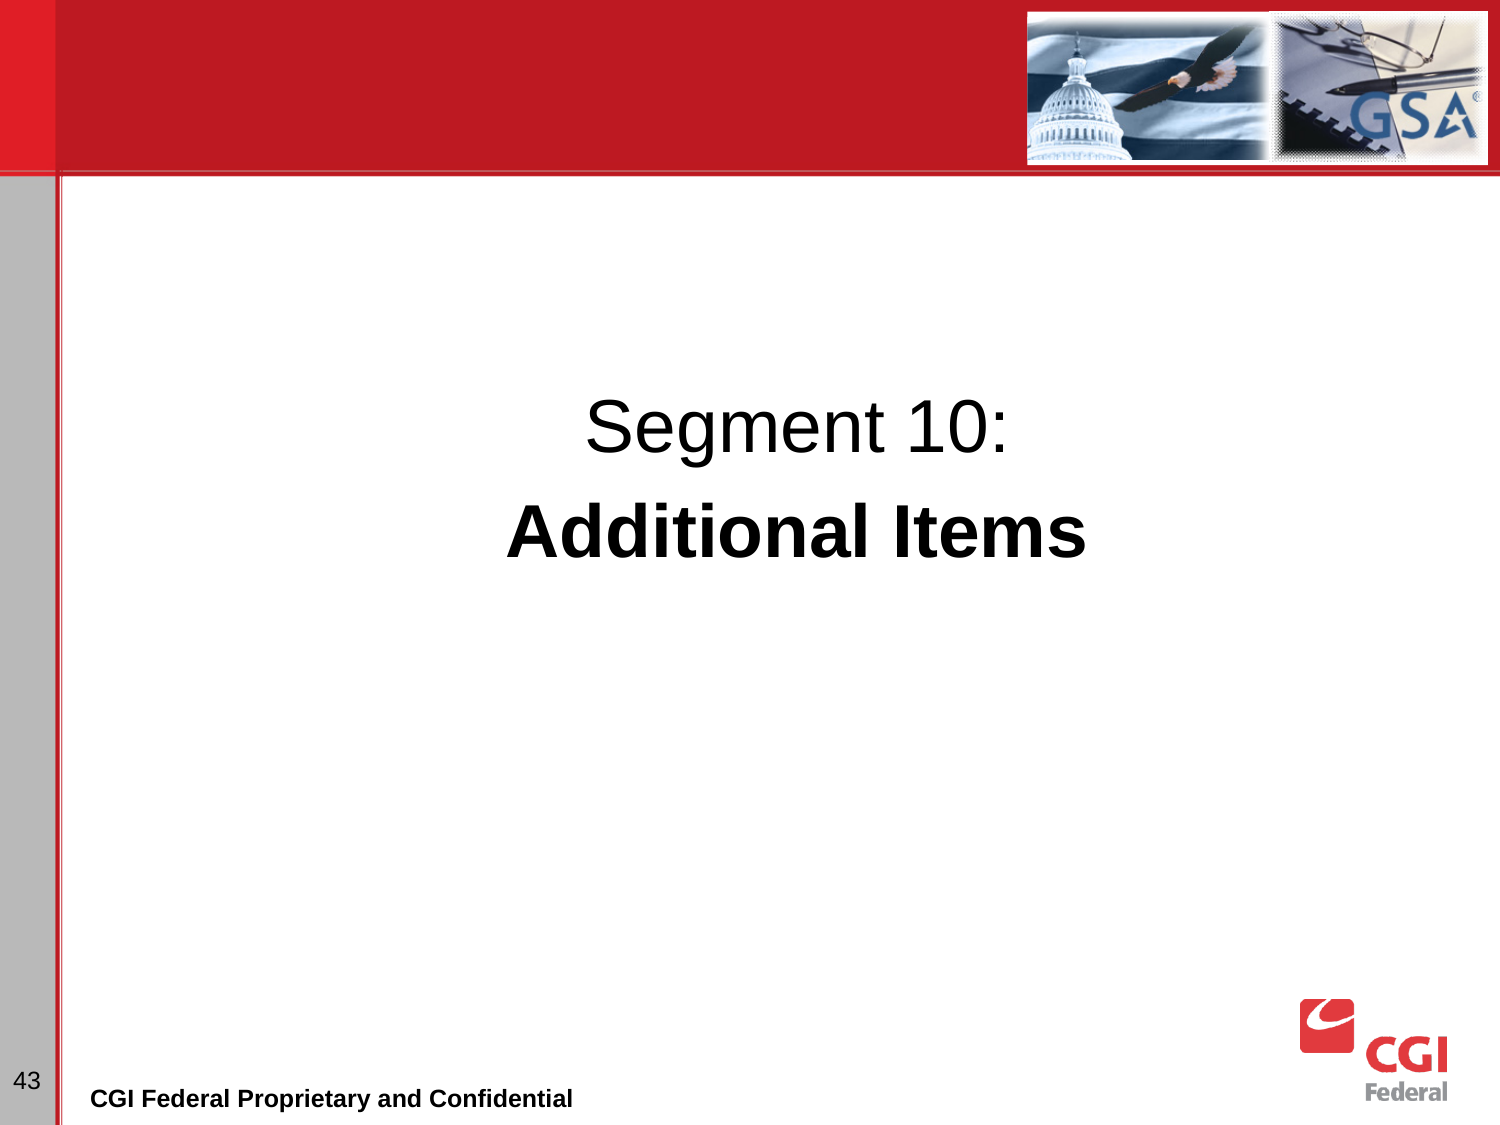

#
Segment 10:
Additional Items

43
CGI Federal Proprietary and Confidential